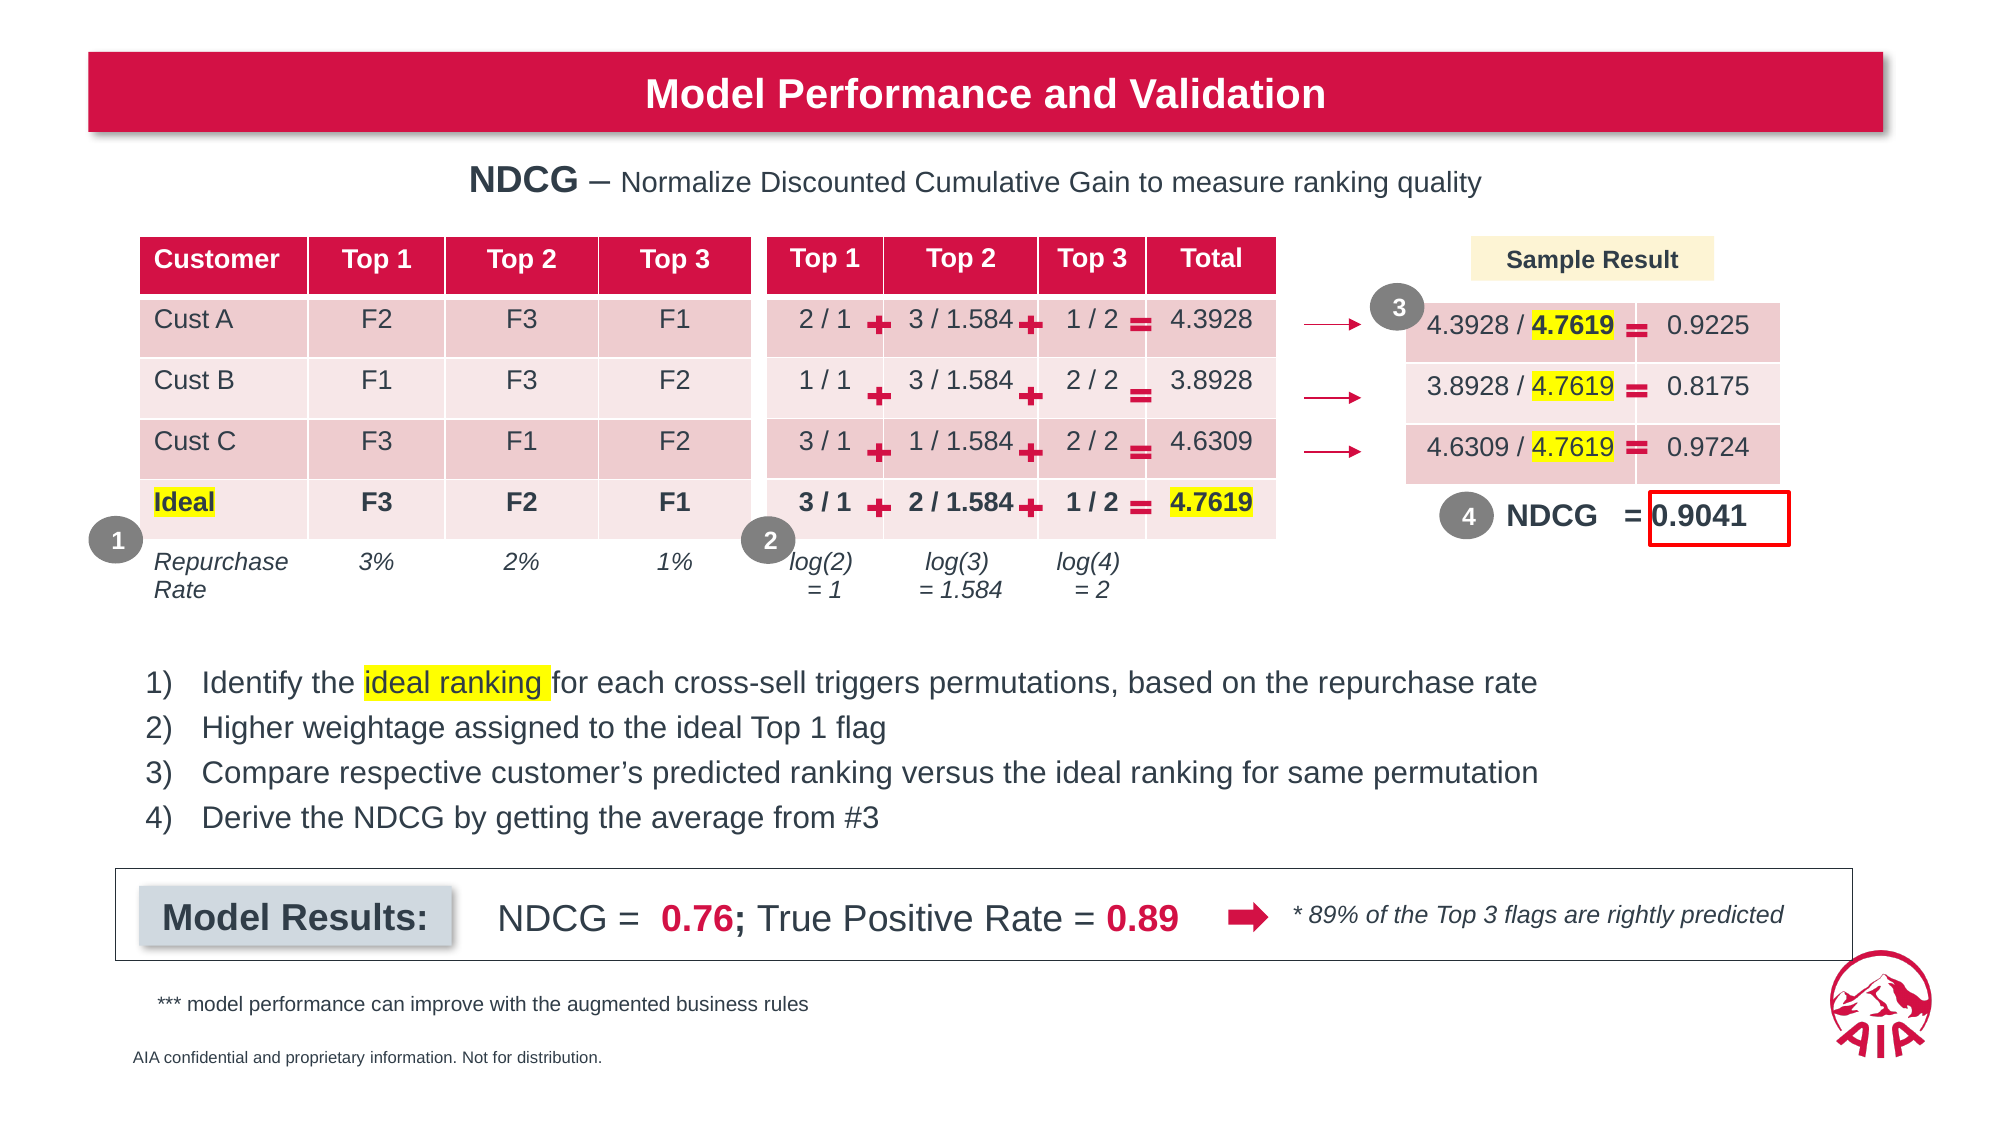

Model Performance and Validation
NDCG – Normalize Discounted Cumulative Gain to measure ranking quality
| Top 1 | Top 2 | Top 3 | Total |
| --- | --- | --- | --- |
| 2 / 1 | 3 / 1.584 | 1 / 2 | 4.3928 |
| 1 / 1 | 3 / 1.584 | 2 / 2 | 3.8928 |
| 3 / 1 | 1 / 1.584 | 2 / 2 | 4.6309 |
| 3 / 1 | 2 / 1.584 | 1 / 2 | 4.7619 |
| log(2) = 1 | log(3) = 1.584 | log(4) = 2 |  |
Sample Result
| Customer | Top 1 | Top 2 | Top 3 |
| --- | --- | --- | --- |
| Cust A | F2 | F3 | F1 |
| Cust B | F1 | F3 | F2 |
| Cust C | F3 | F1 | F2 |
| Ideal | F3 | F2 | F1 |
| Repurchase Rate | 3% | 2% | 1% |
3
| 4.3928 / 4.7619 | 0.9225 |
| --- | --- |
| 3.8928 / 4.7619 | 0.8175 |
| 4.6309 / 4.7619 | 0.9724 |

NDCG   = 0.9041
4

1
2
Identify the ideal ranking for each cross-sell triggers permutations, based on the repurchase rate
Higher weightage assigned to the ideal Top 1 flag
Compare respective customer’s predicted ranking versus the ideal ranking for same permutation
Derive the NDCG by getting the average from #3

Model Results:
NDCG =  0.76; True Positive Rate = 0.89
* 89% of the Top 3 flags are rightly predicted

*** model performance can improve with the augmented business rules